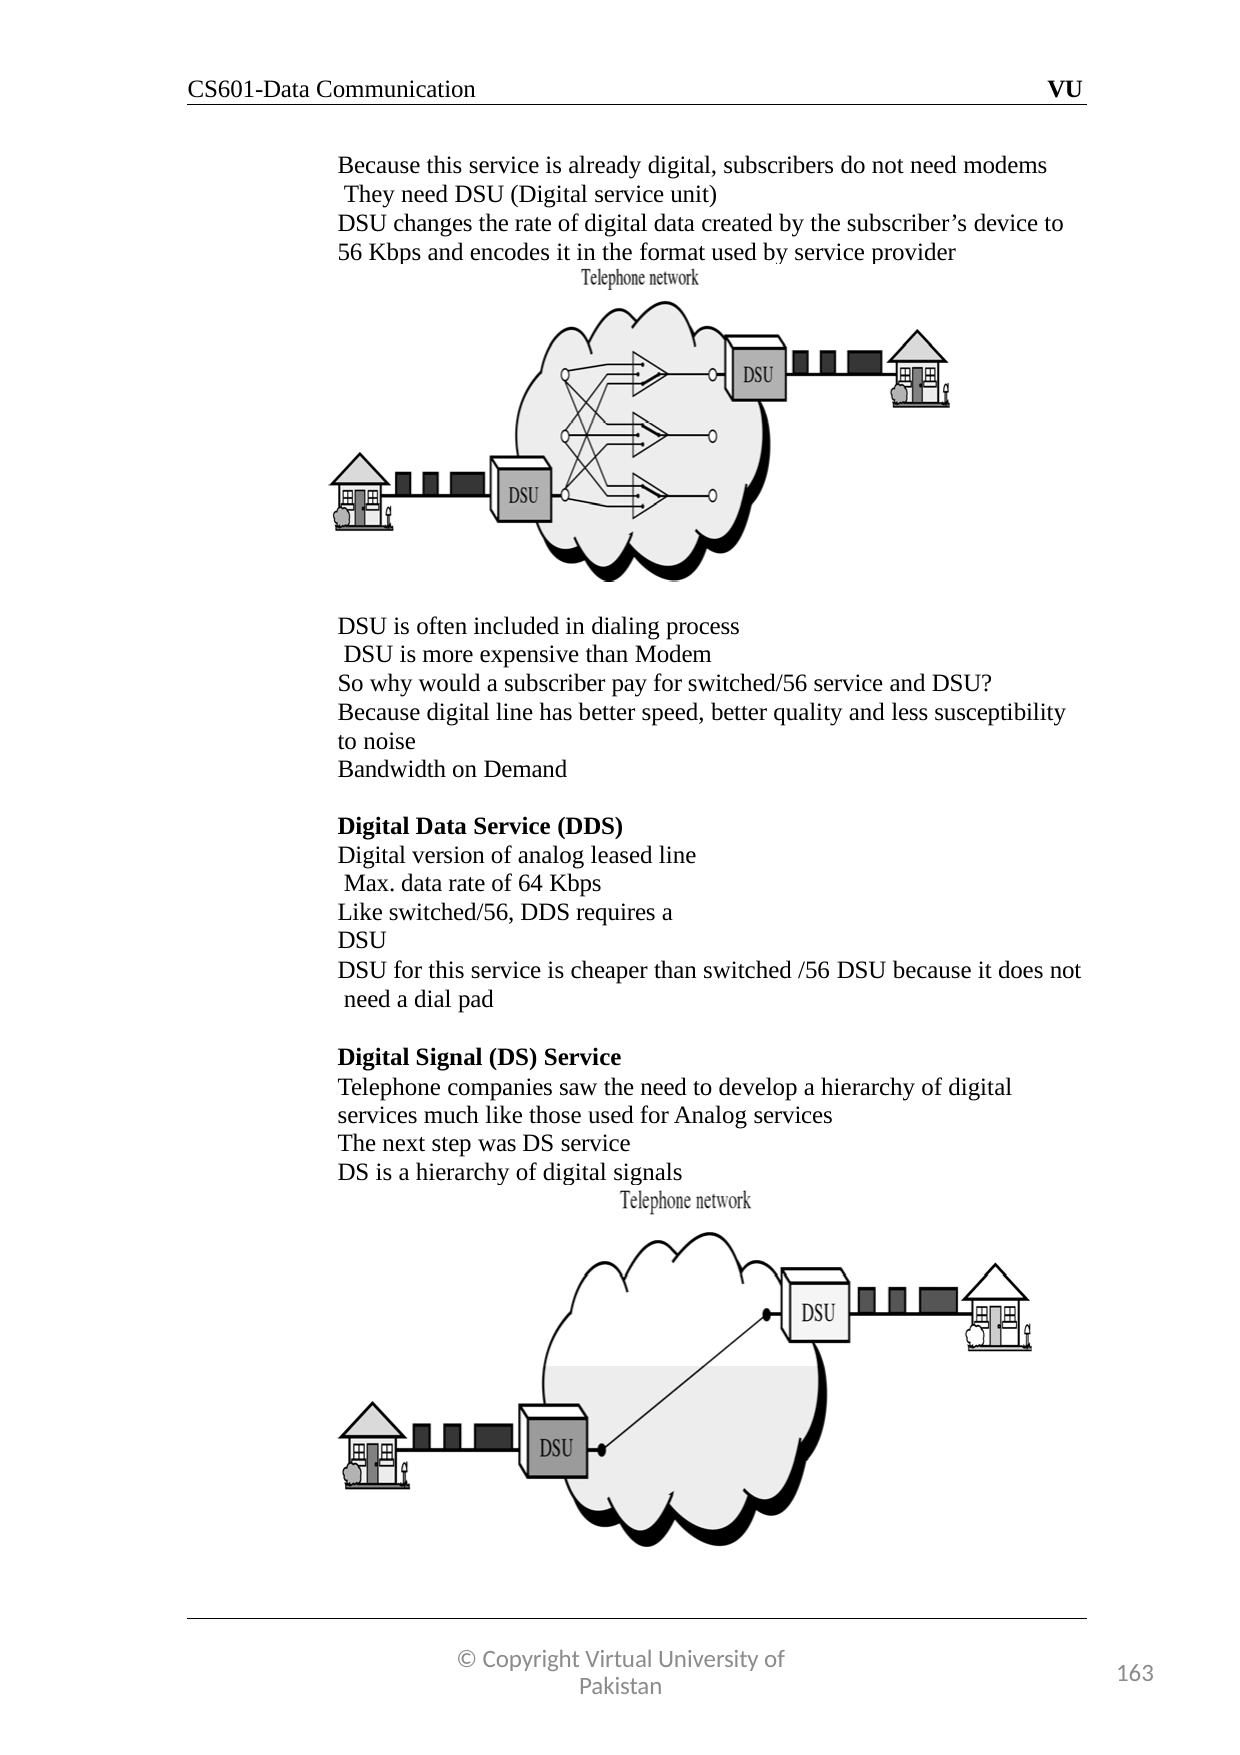

CS601-Data Communication
VU

Because this service is already digital, subscribers do not need modems  They need DSU (Digital service unit)
DSU changes the rate of digital data created by the subscriber’s device to  56 Kbps and encodes it in the format used by service provider

DSU is often included in dialing process  DSU is more expensive than Modem
So why would a subscriber pay for switched/56 service and DSU?  Because digital line has better speed, better quality and less susceptibility  to noise
Bandwidth on Demand

Digital Data Service (DDS)  Digital version of analog leased line  Max. data rate of 64 Kbps
Like switched/56, DDS requires a DSU
DSU for this service is cheaper than switched /56 DSU because it does not  need a dial pad

Digital Signal (DS) Service
Telephone companies saw the need to develop a hierarchy of digital  services much like those used for Analog services
The next step was DS service
DS is a hierarchy of digital signals

© Copyright Virtual University of Pakistan
163